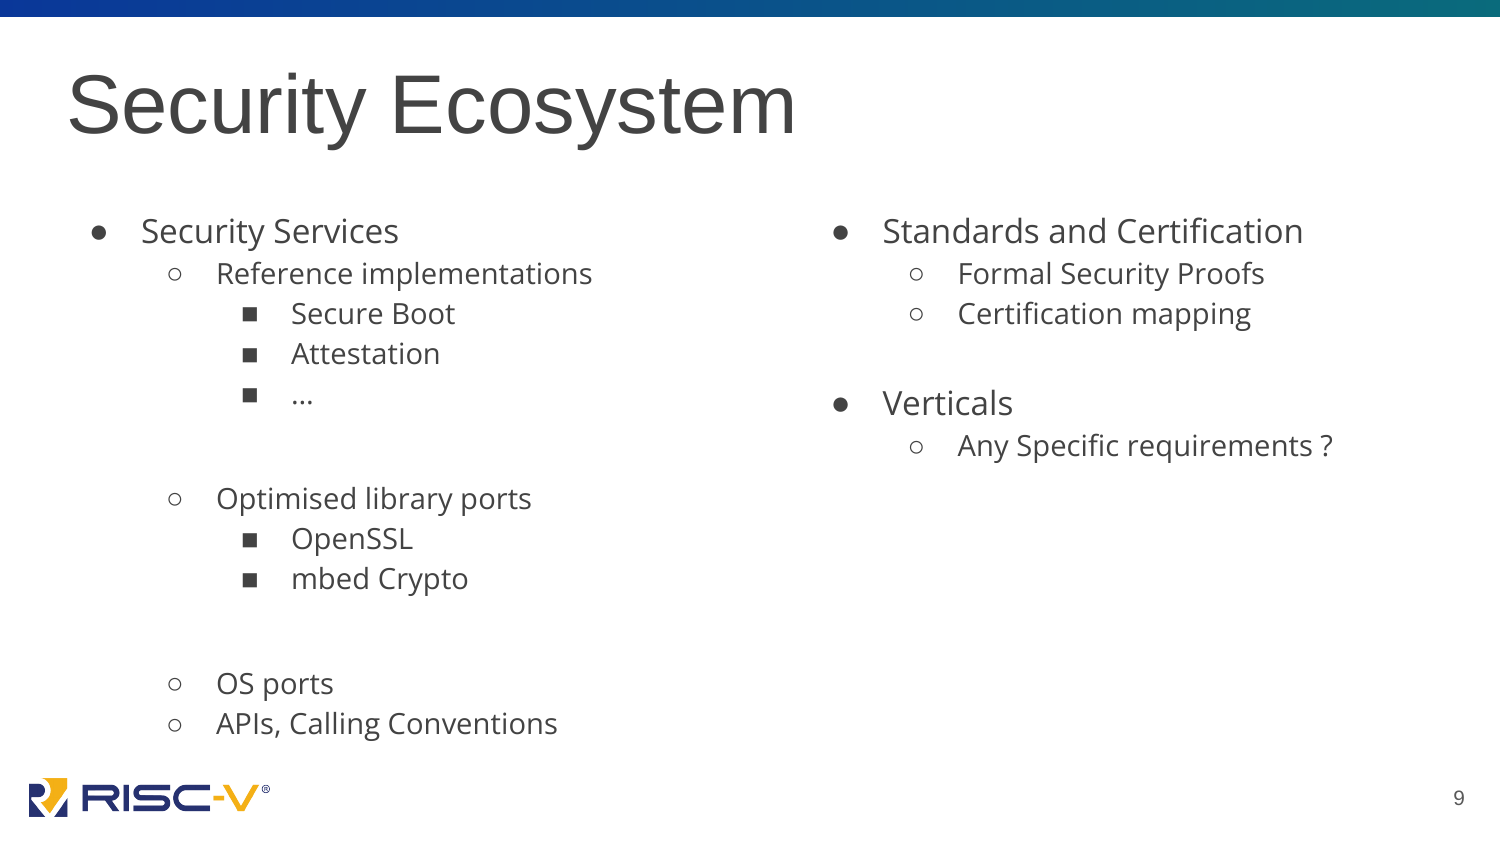

# Security Ecosystem
Security Services
Reference implementations
Secure Boot
Attestation
…

Optimised library ports
OpenSSL
mbed Crypto

OS ports
APIs, Calling Conventions
Standards and Certification
Formal Security Proofs
Certification mapping

Verticals
Any Specific requirements ?

9